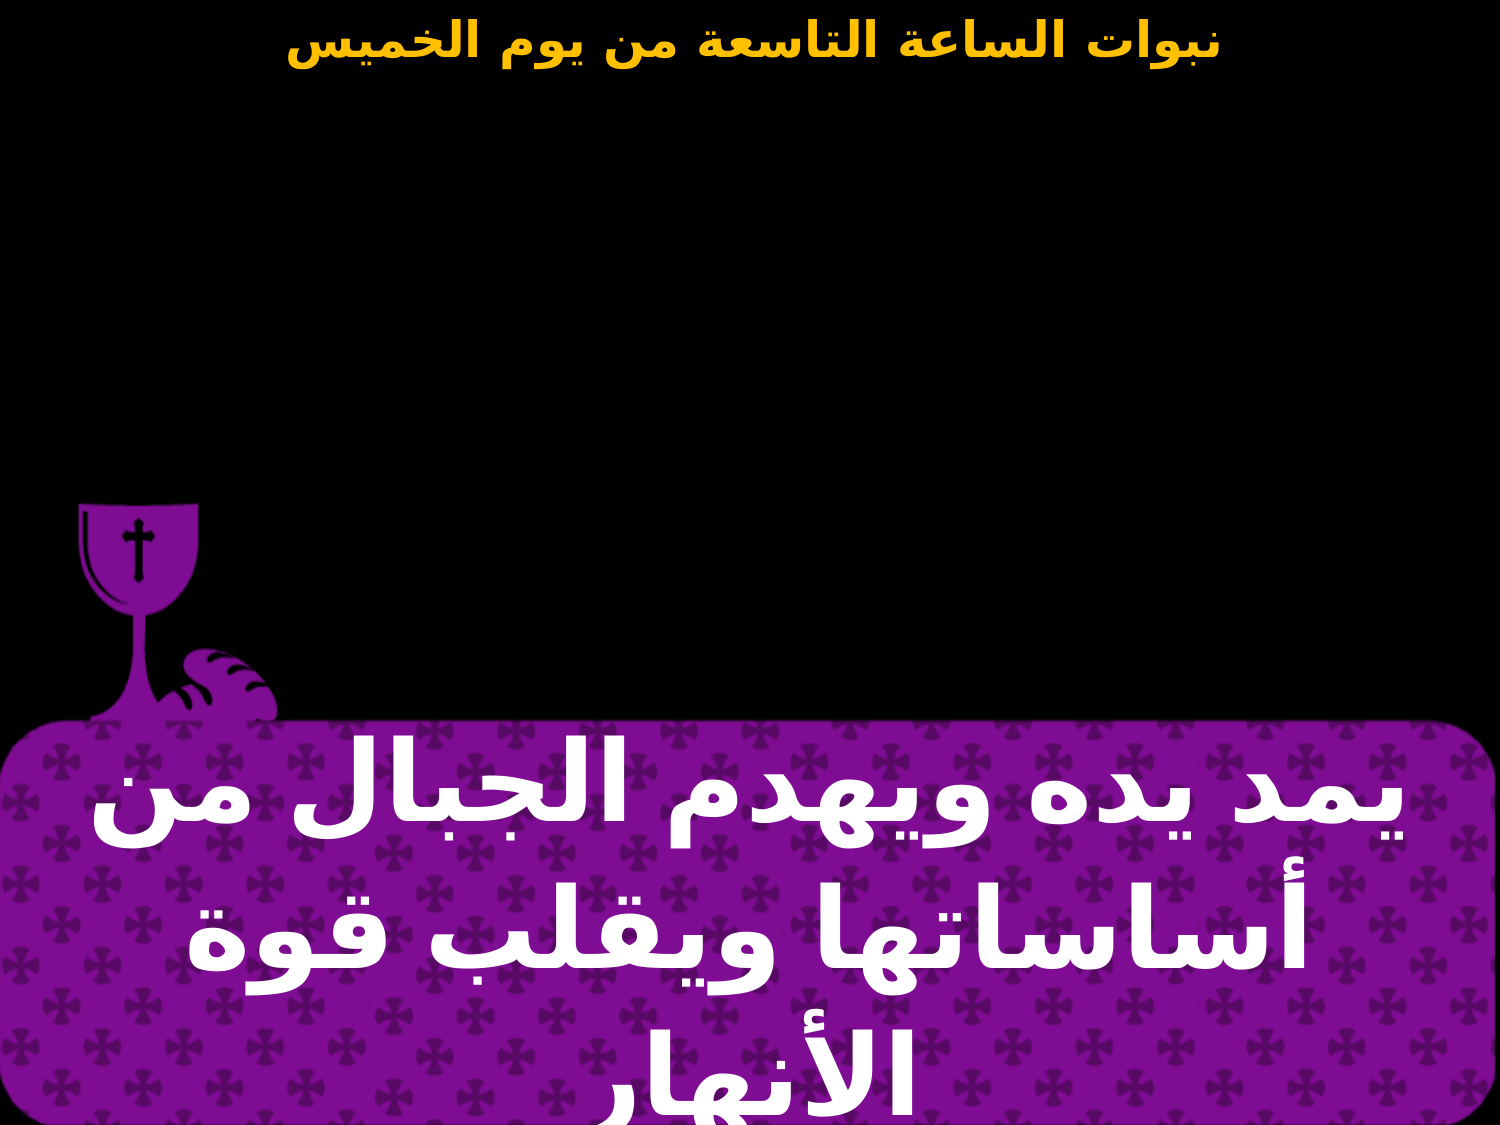

| يمد يده ويهدم الجبال من أساساتها ويقلب قوة الأنهار |
| --- |